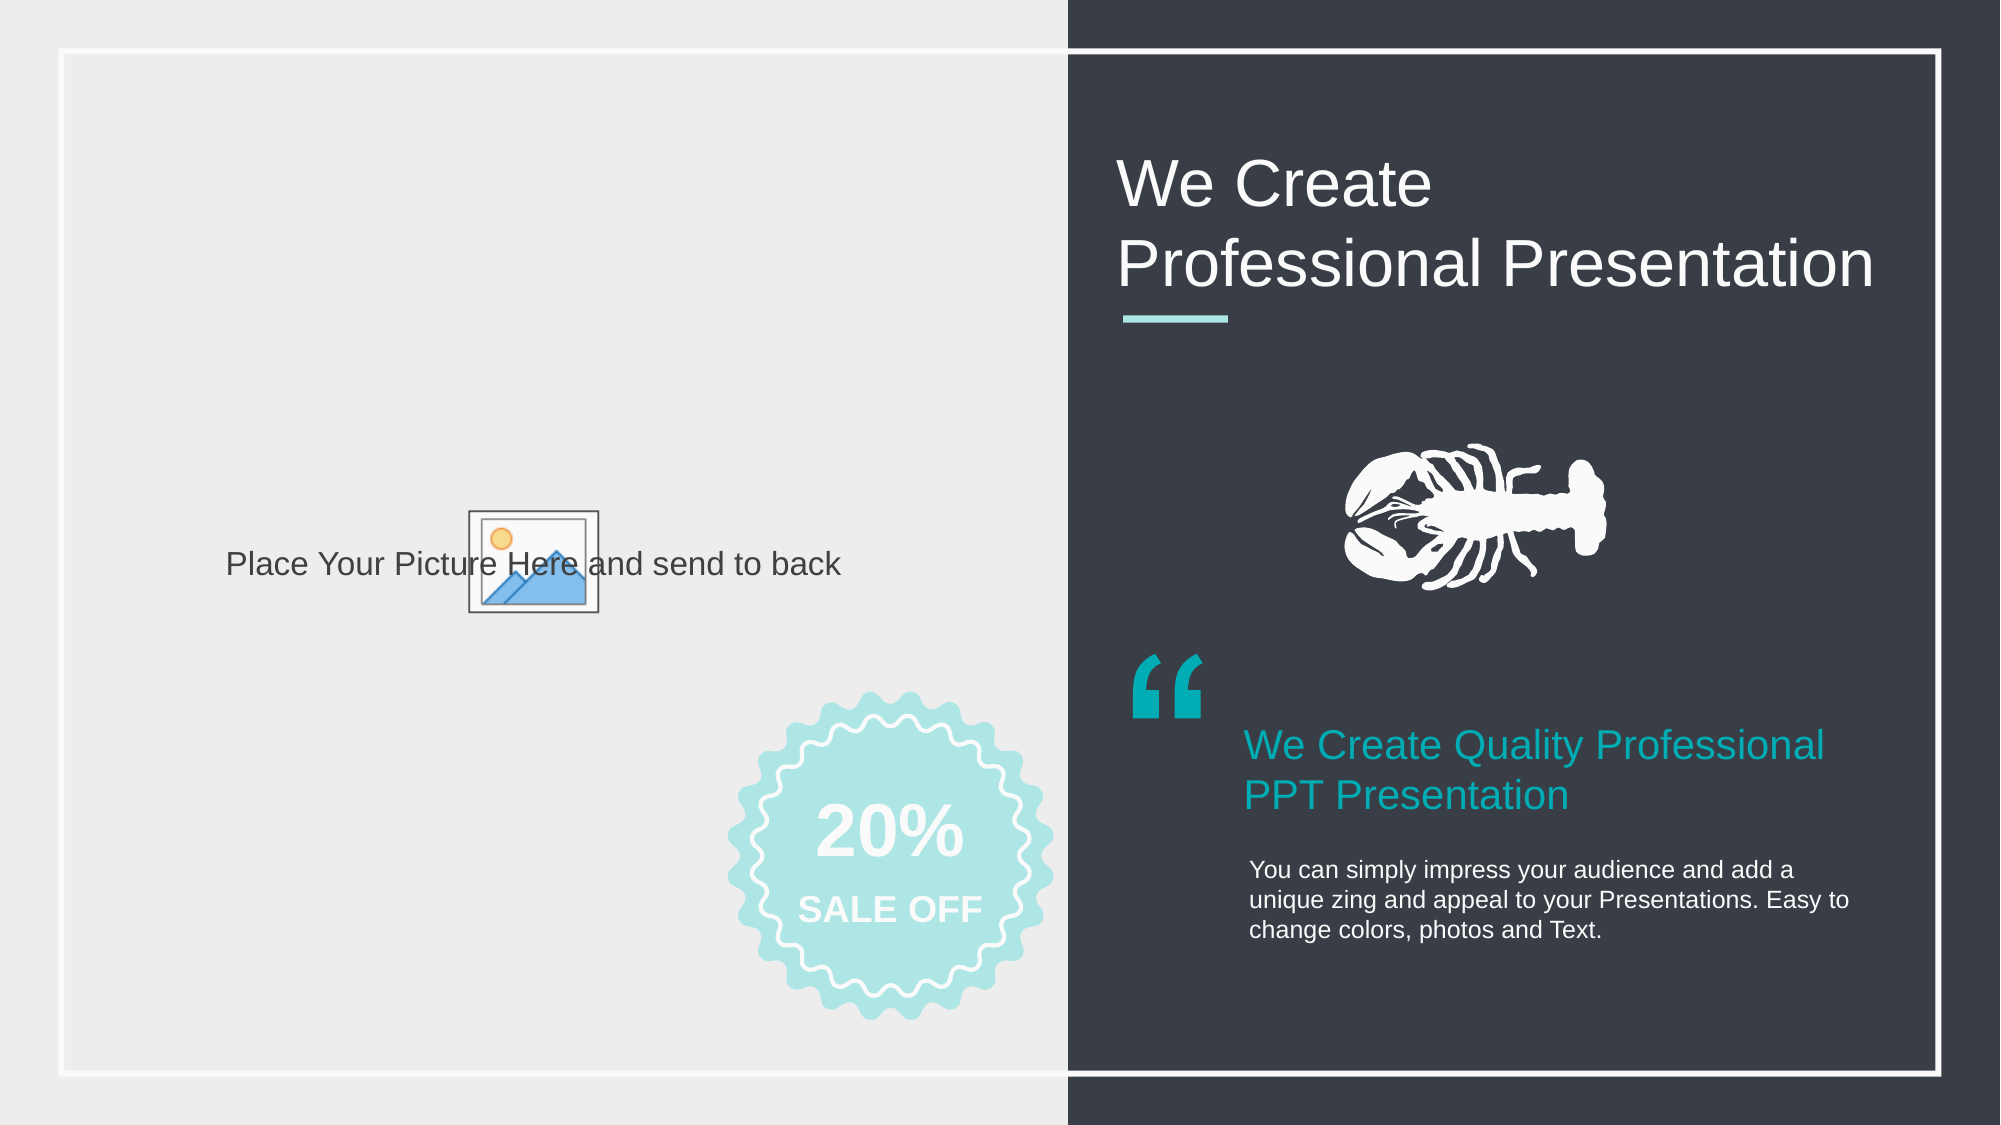

We Create
Professional Presentation

We Create Quality Professional
PPT Presentation
20%
SALE OFF
You can simply impress your audience and add a unique zing and appeal to your Presentations. Easy to change colors, photos and Text.